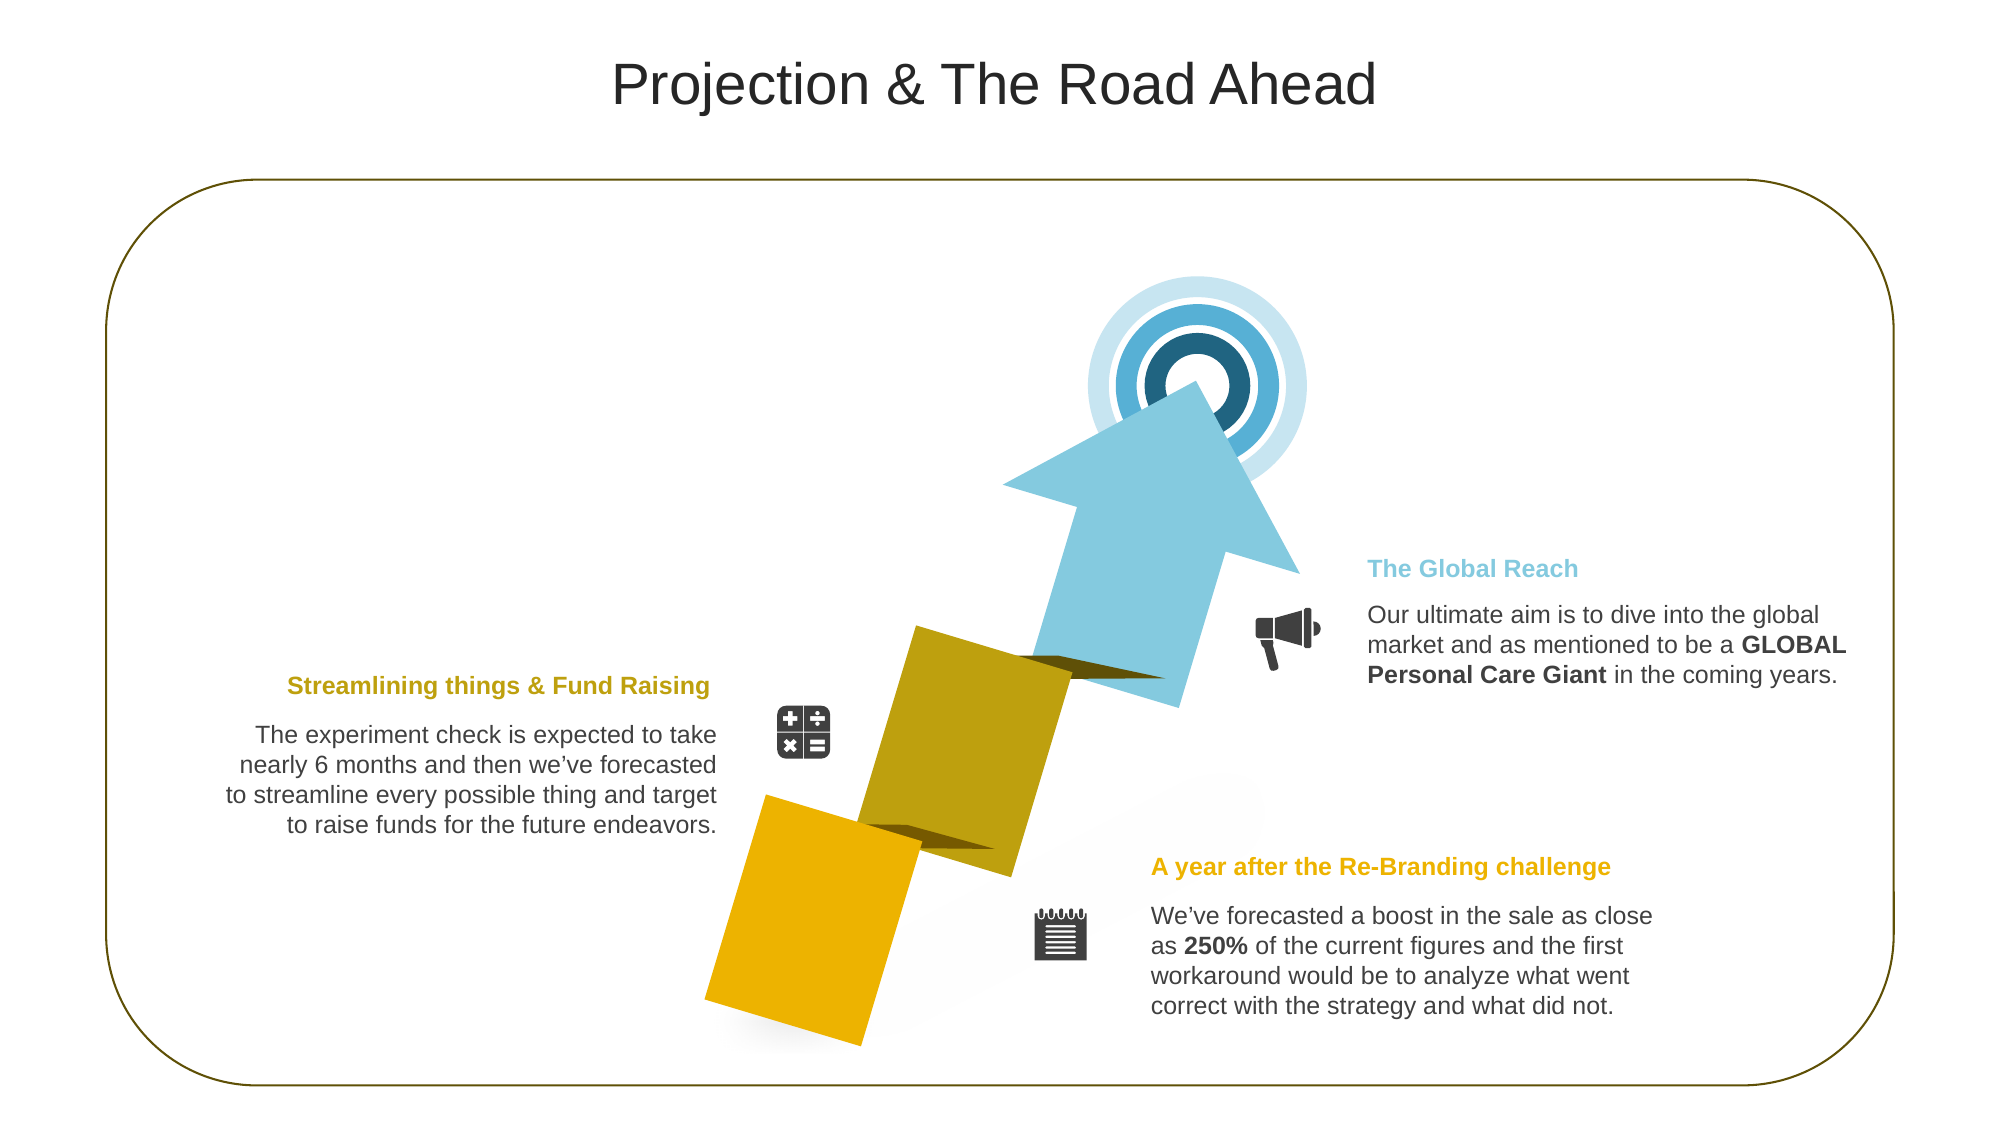

Projection & The Road Ahead

The Global Reach
Our ultimate aim is to dive into the global market and as mentioned to be a GLOBAL Personal Care Giant in the coming years.

Streamlining things & Fund Raising
The experiment check is expected to take nearly 6 months and then we’ve forecasted to streamline every possible thing and target to raise funds for the future endeavors.

A year after the Re-Branding challenge
We’ve forecasted a boost in the sale as close as 250% of the current figures and the first workaround would be to analyze what went correct with the strategy and what did not.